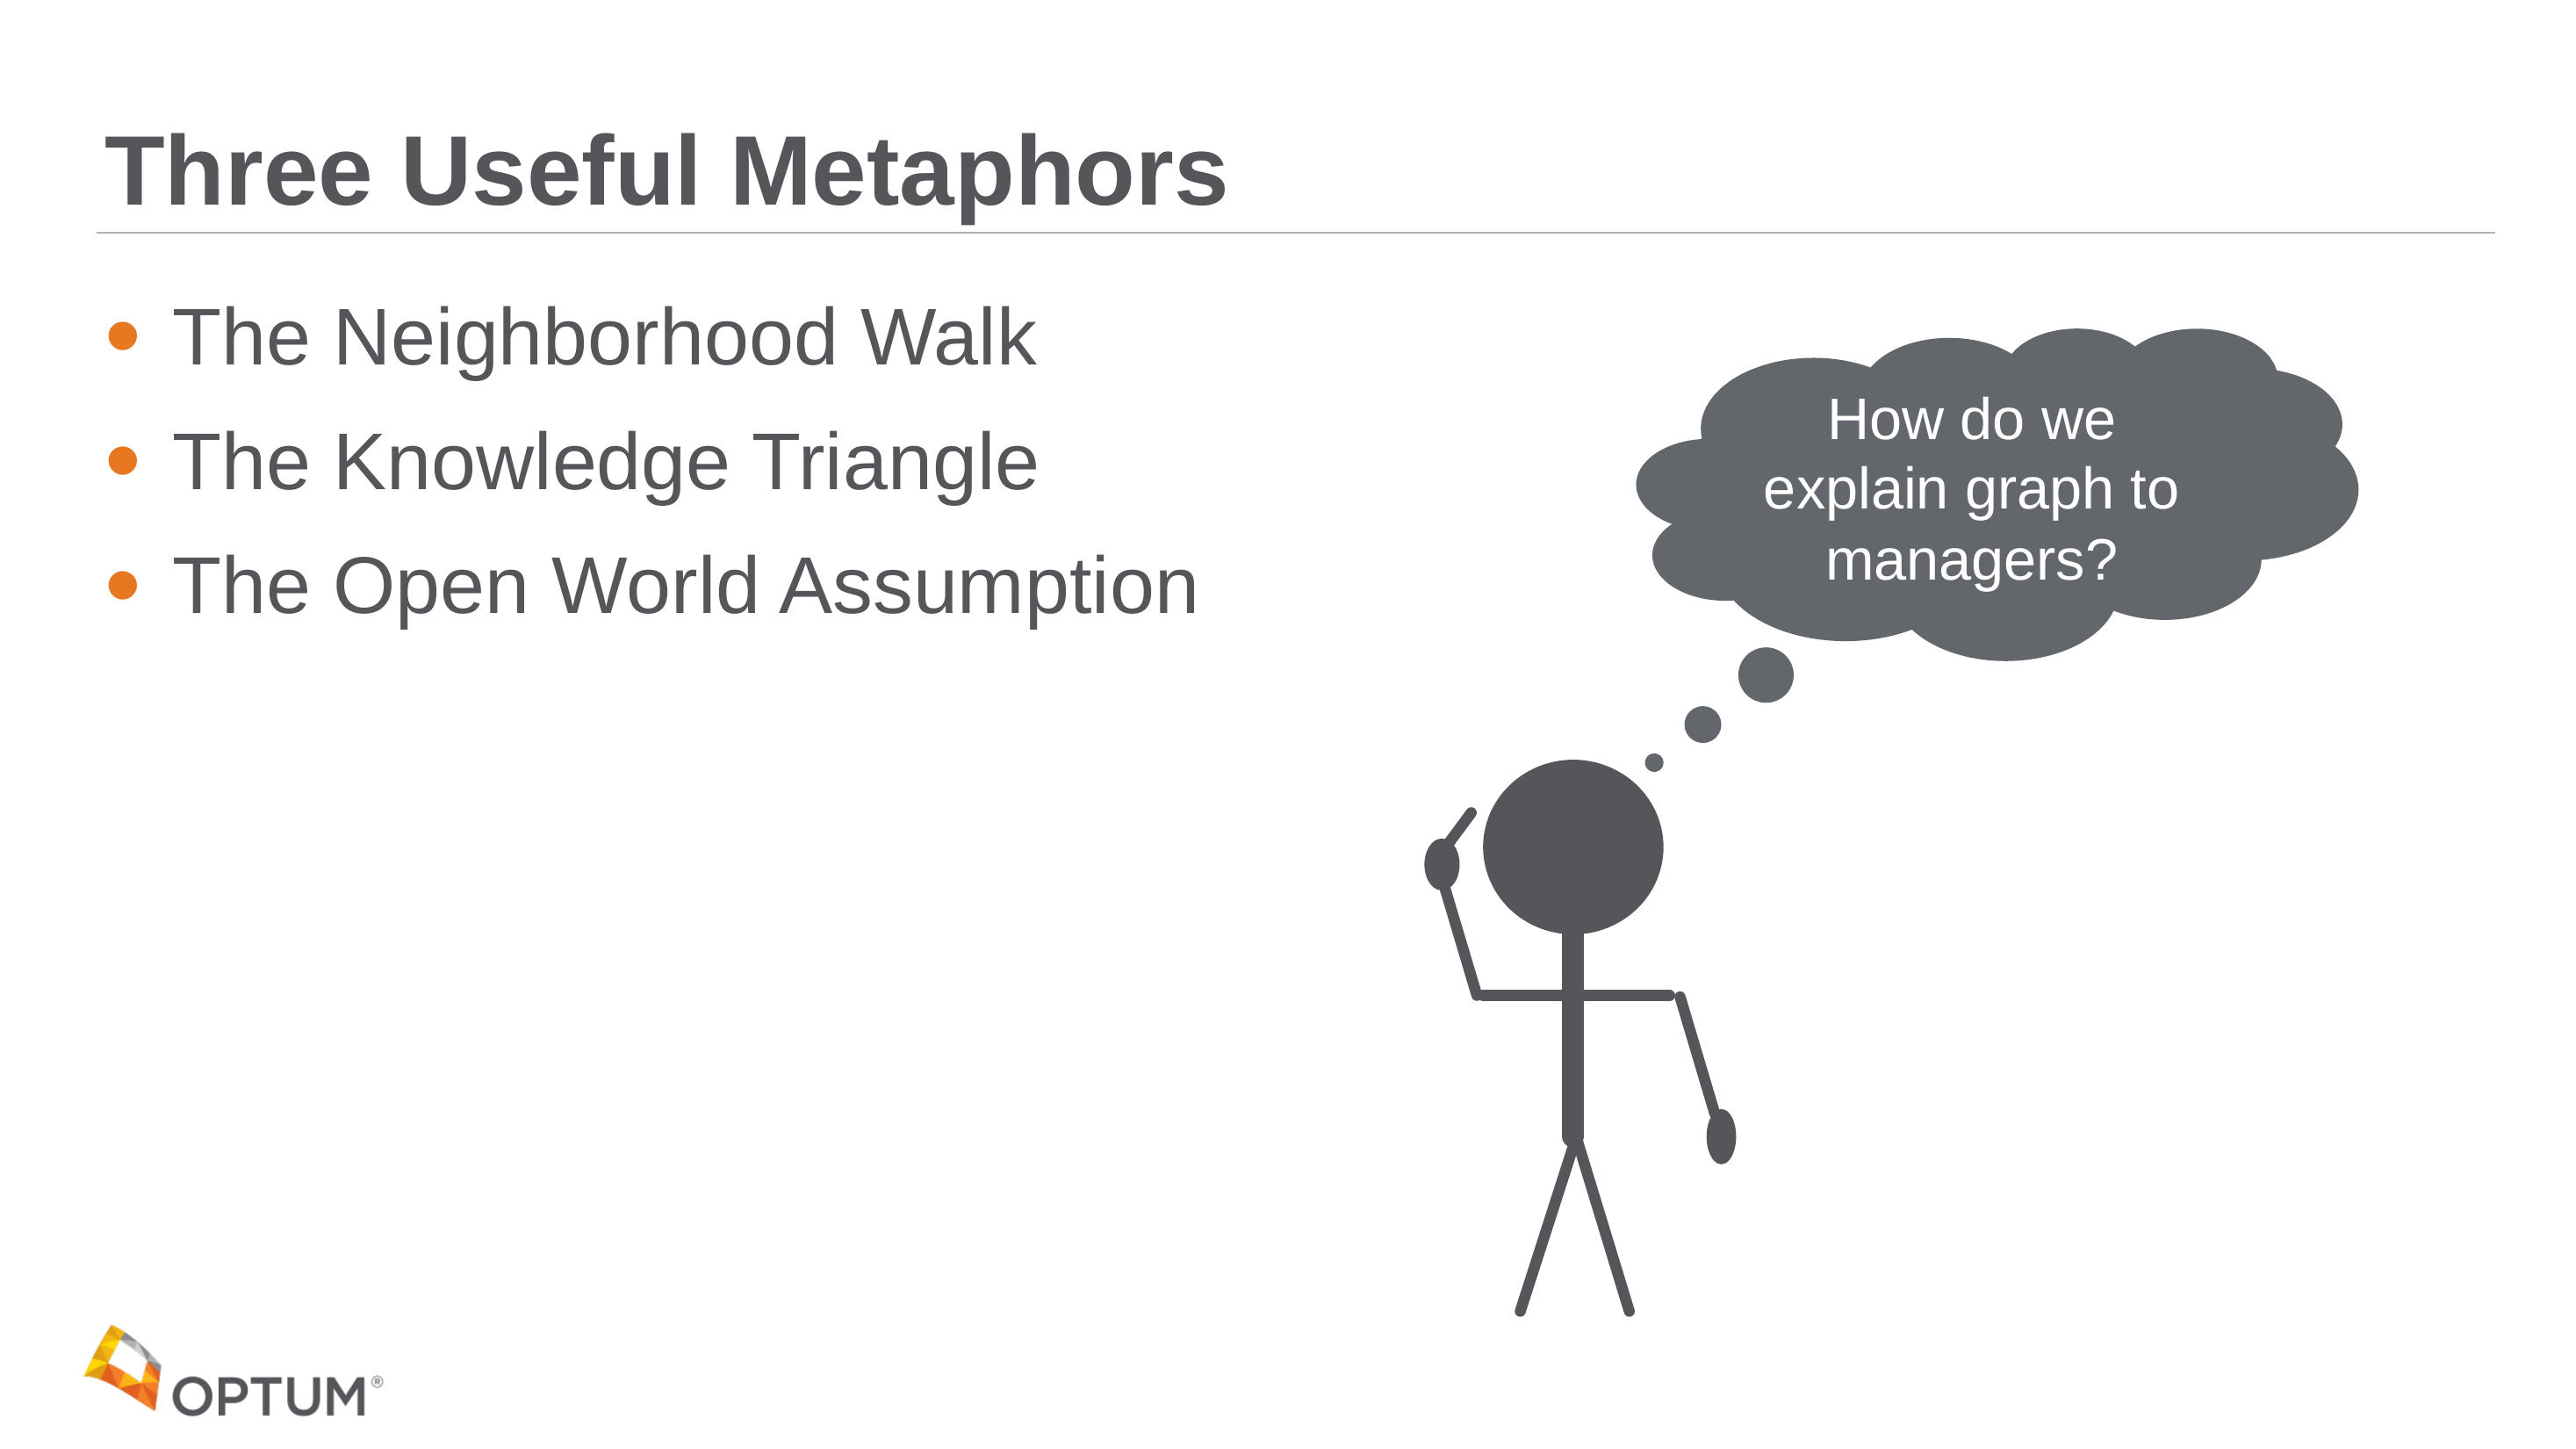

# Three Useful Metaphors
The Neighborhood Walk
The Knowledge Triangle
The Open World Assumption

How do we explain graph to managers?